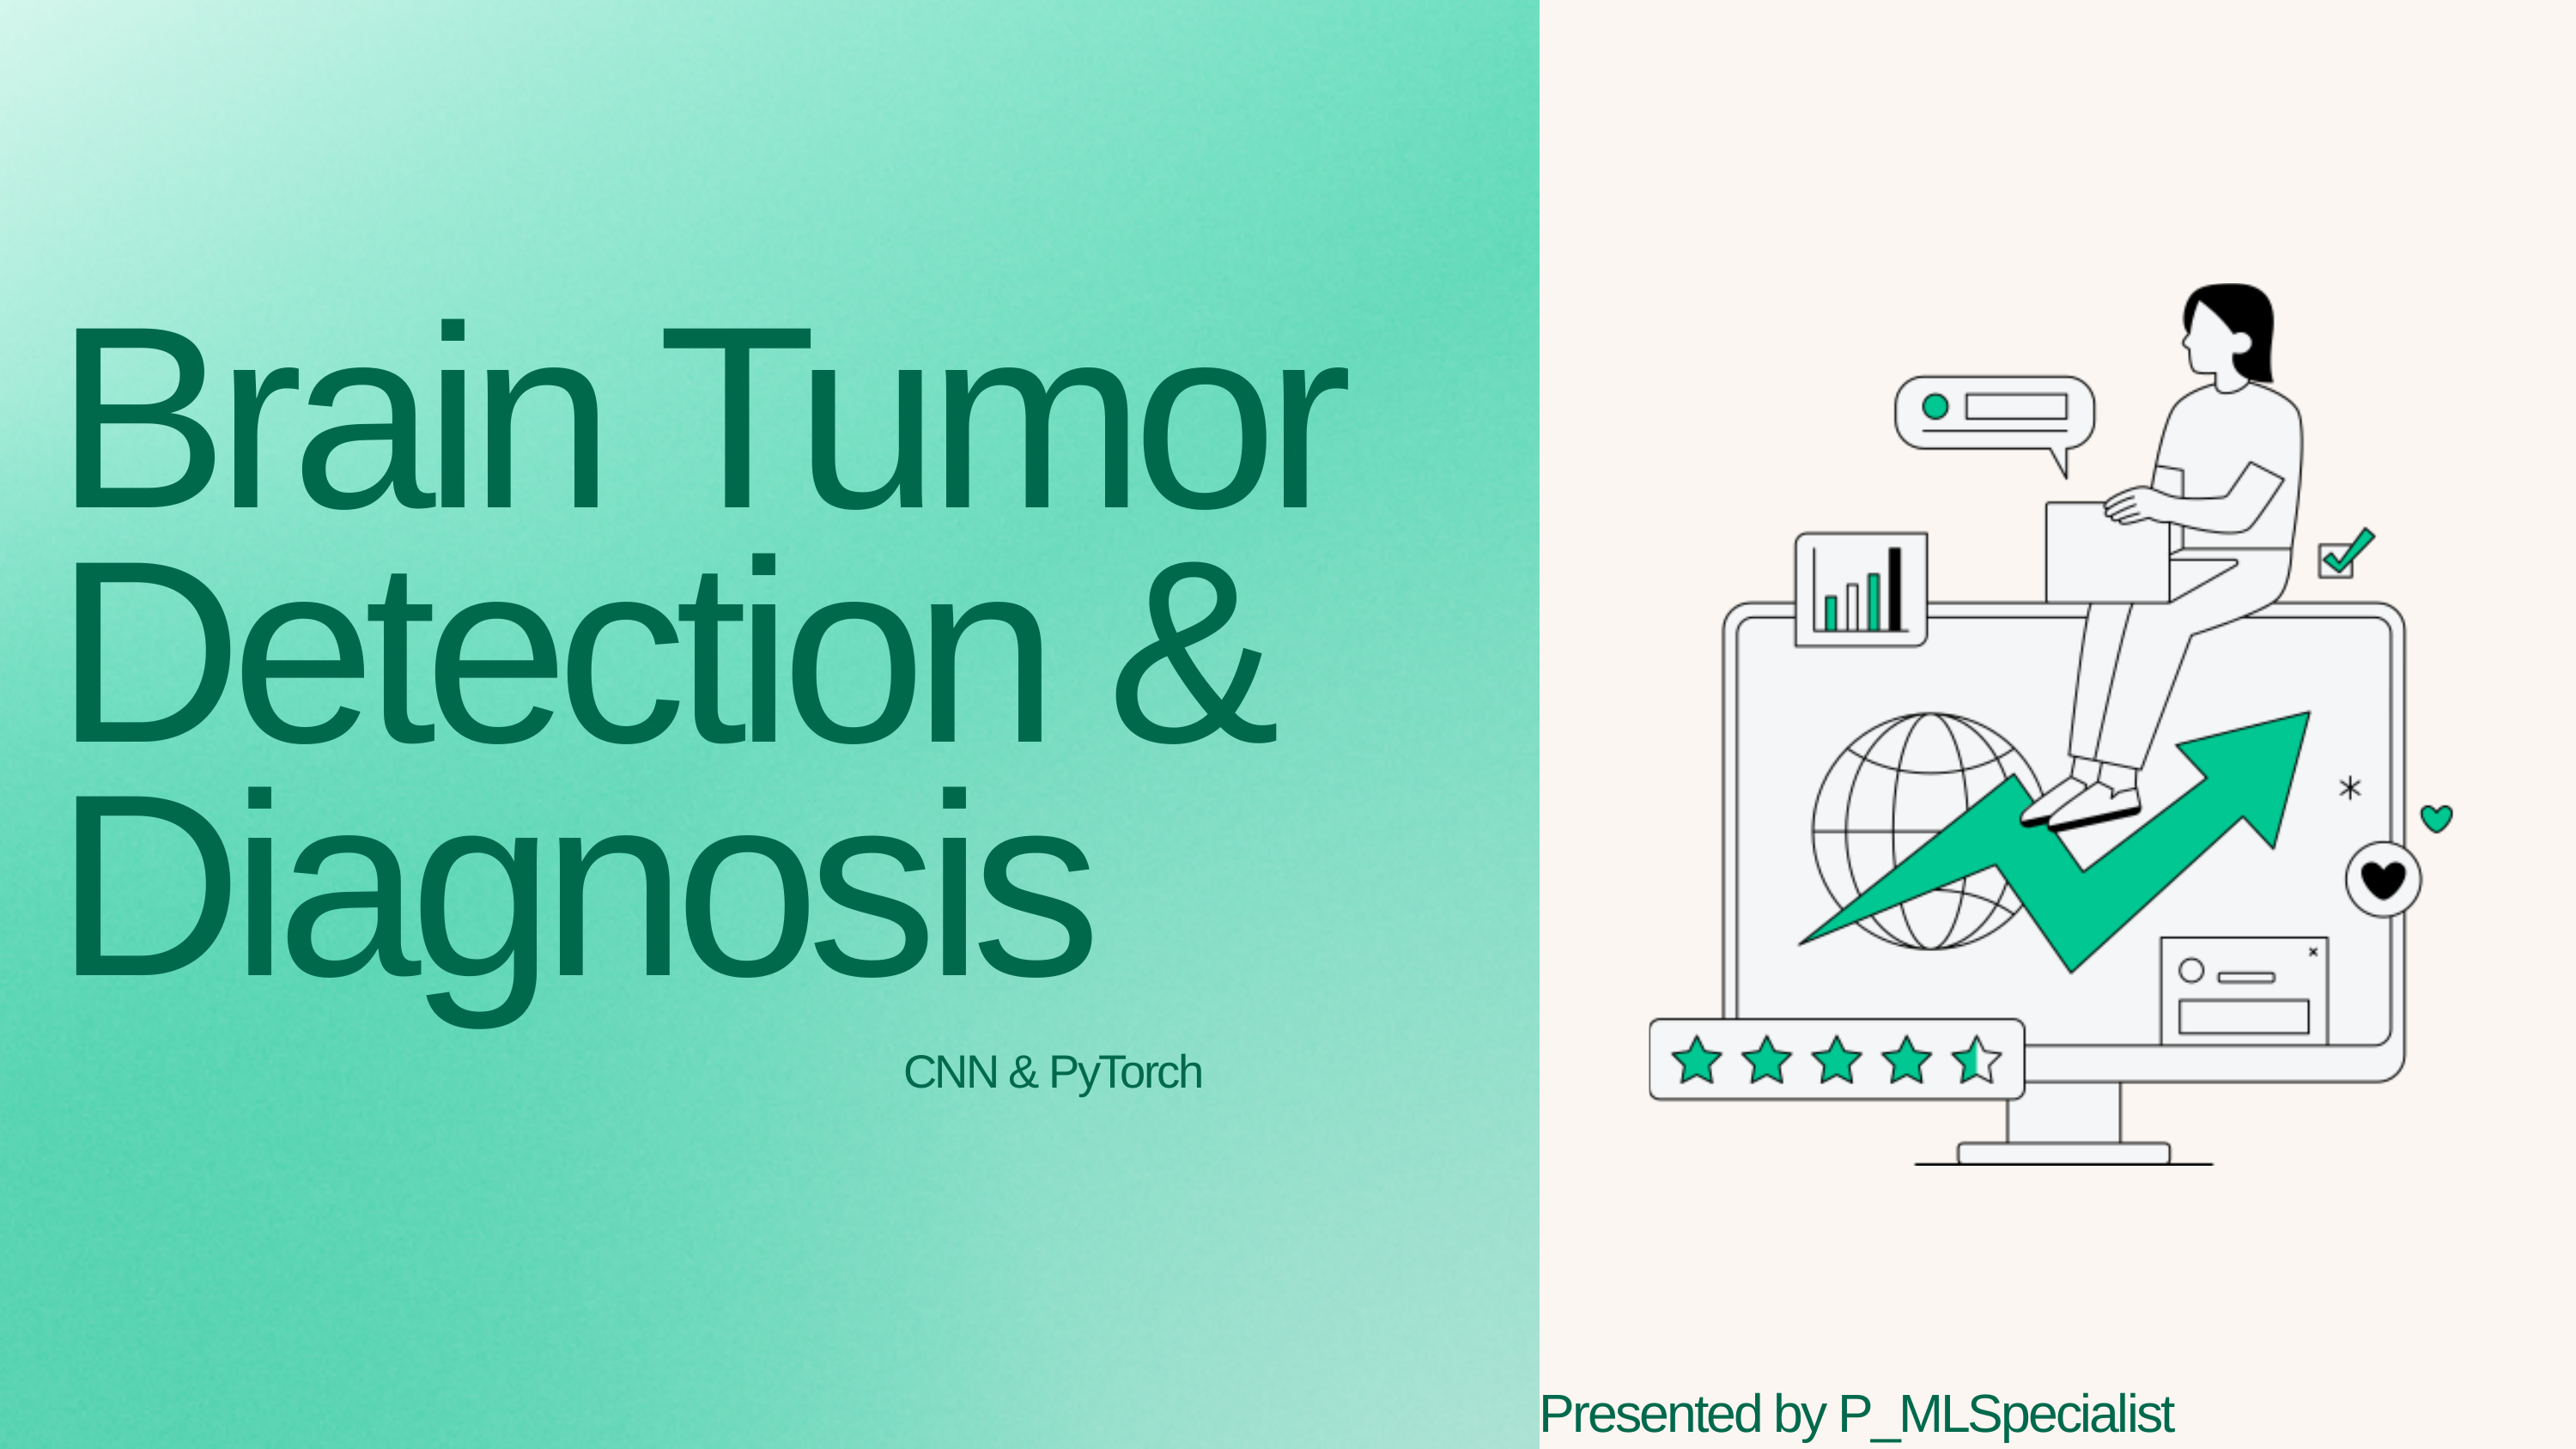

Brain Tumor Detection & Diagnosis
CNN & PyTorch
Presented by P_MLSpecialist